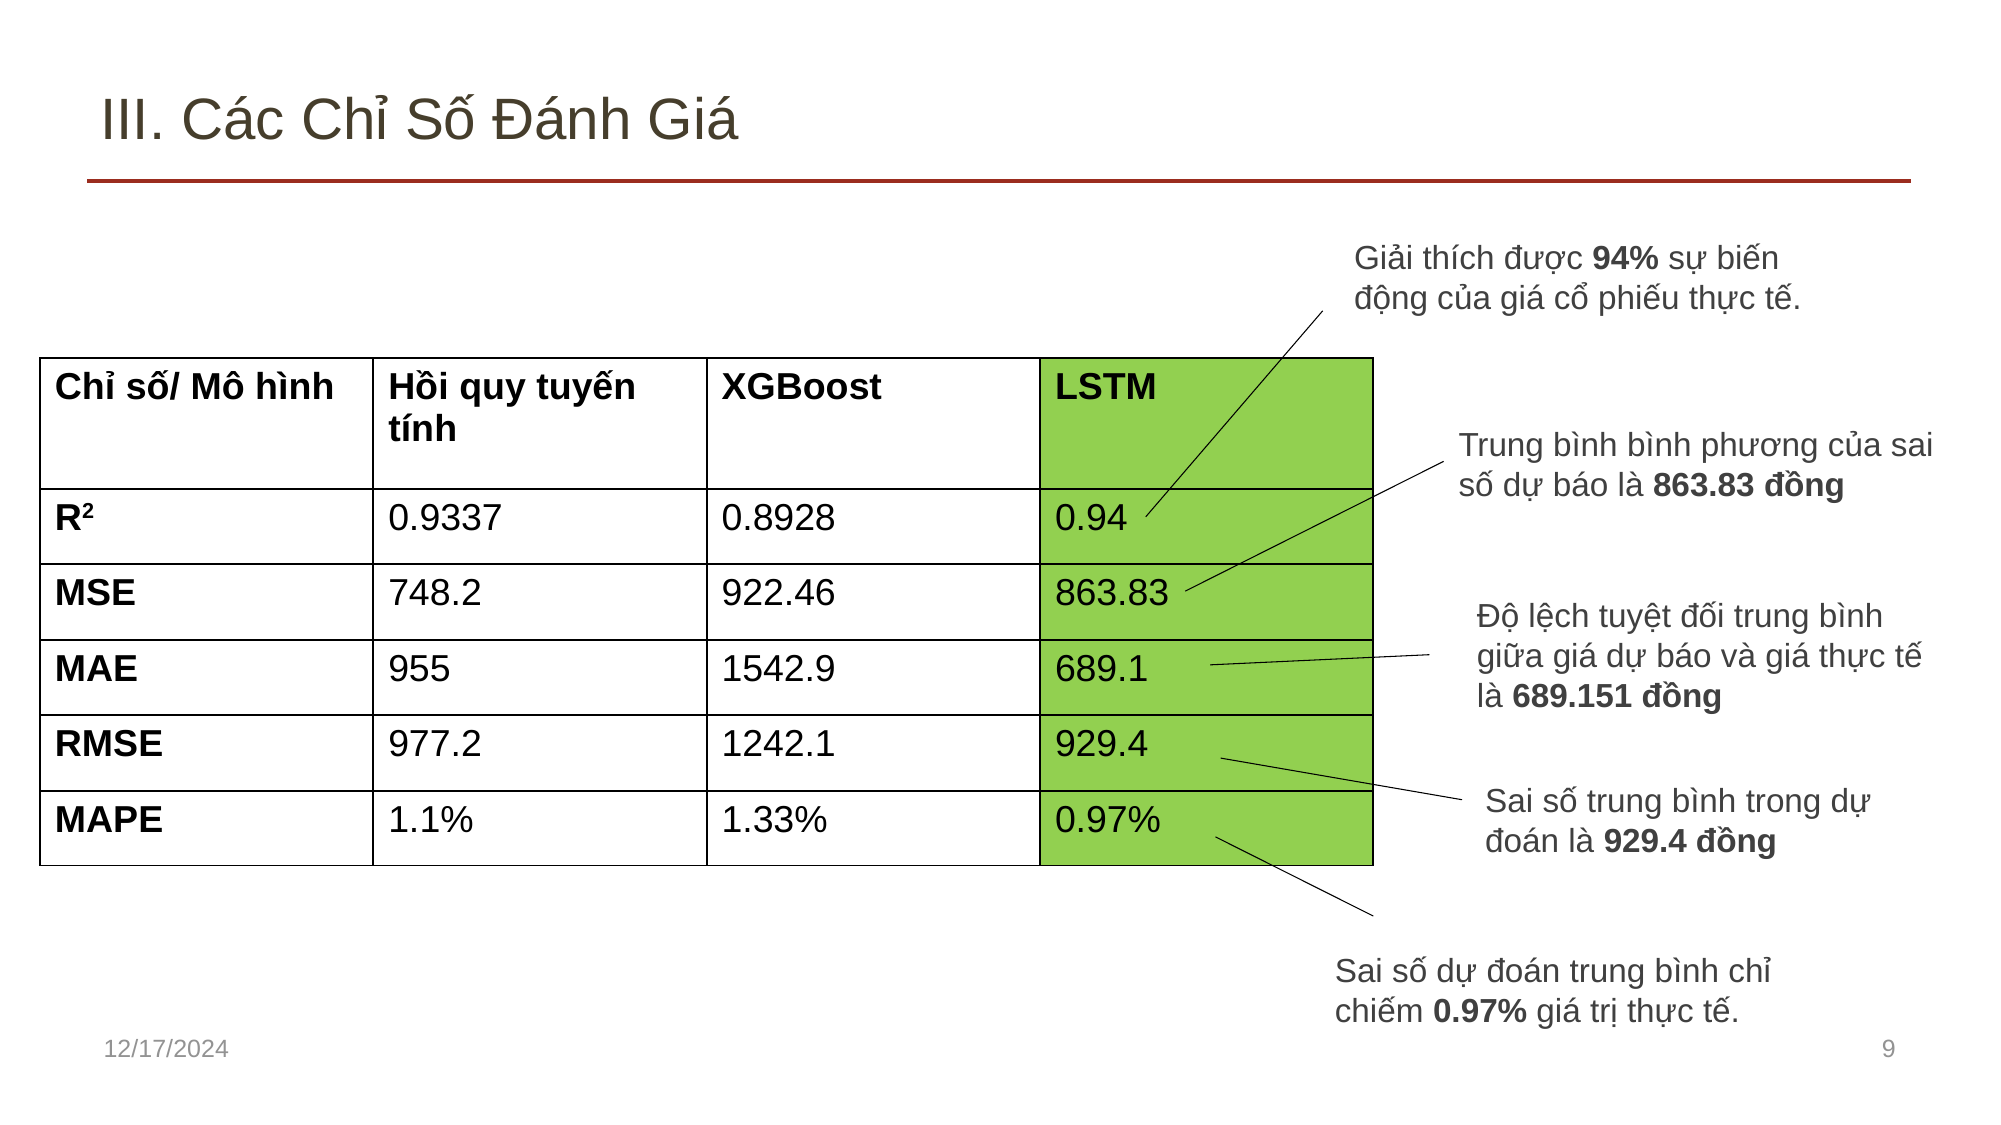

# III. Các Chỉ Số Đánh Giá
Giải thích được 94% sự biến động của giá cổ phiếu thực tế.
| Chỉ số/ Mô hình | Hồi quy tuyến tính | XGBoost | LSTM |
| --- | --- | --- | --- |
| R2 | 0.9337 | 0.8928 | 0.94 |
| MSE | 748.2 | 922.46 | 863.83 |
| MAE | 955 | 1542.9 | 689.1 |
| RMSE | 977.2 | 1242.1 | 929.4 |
| MAPE | 1.1% | 1.33% | 0.97% |
Trung bình bình phương của sai số dự báo là 863.83 đồng
Độ lệch tuyệt đối trung bình giữa giá dự báo và giá thực tế là 689.151 đồng
Sai số trung bình trong dự đoán là 929.4 đồng
Sai số dự đoán trung bình chỉ chiếm 0.97% giá trị thực tế.
12/17/2024
9